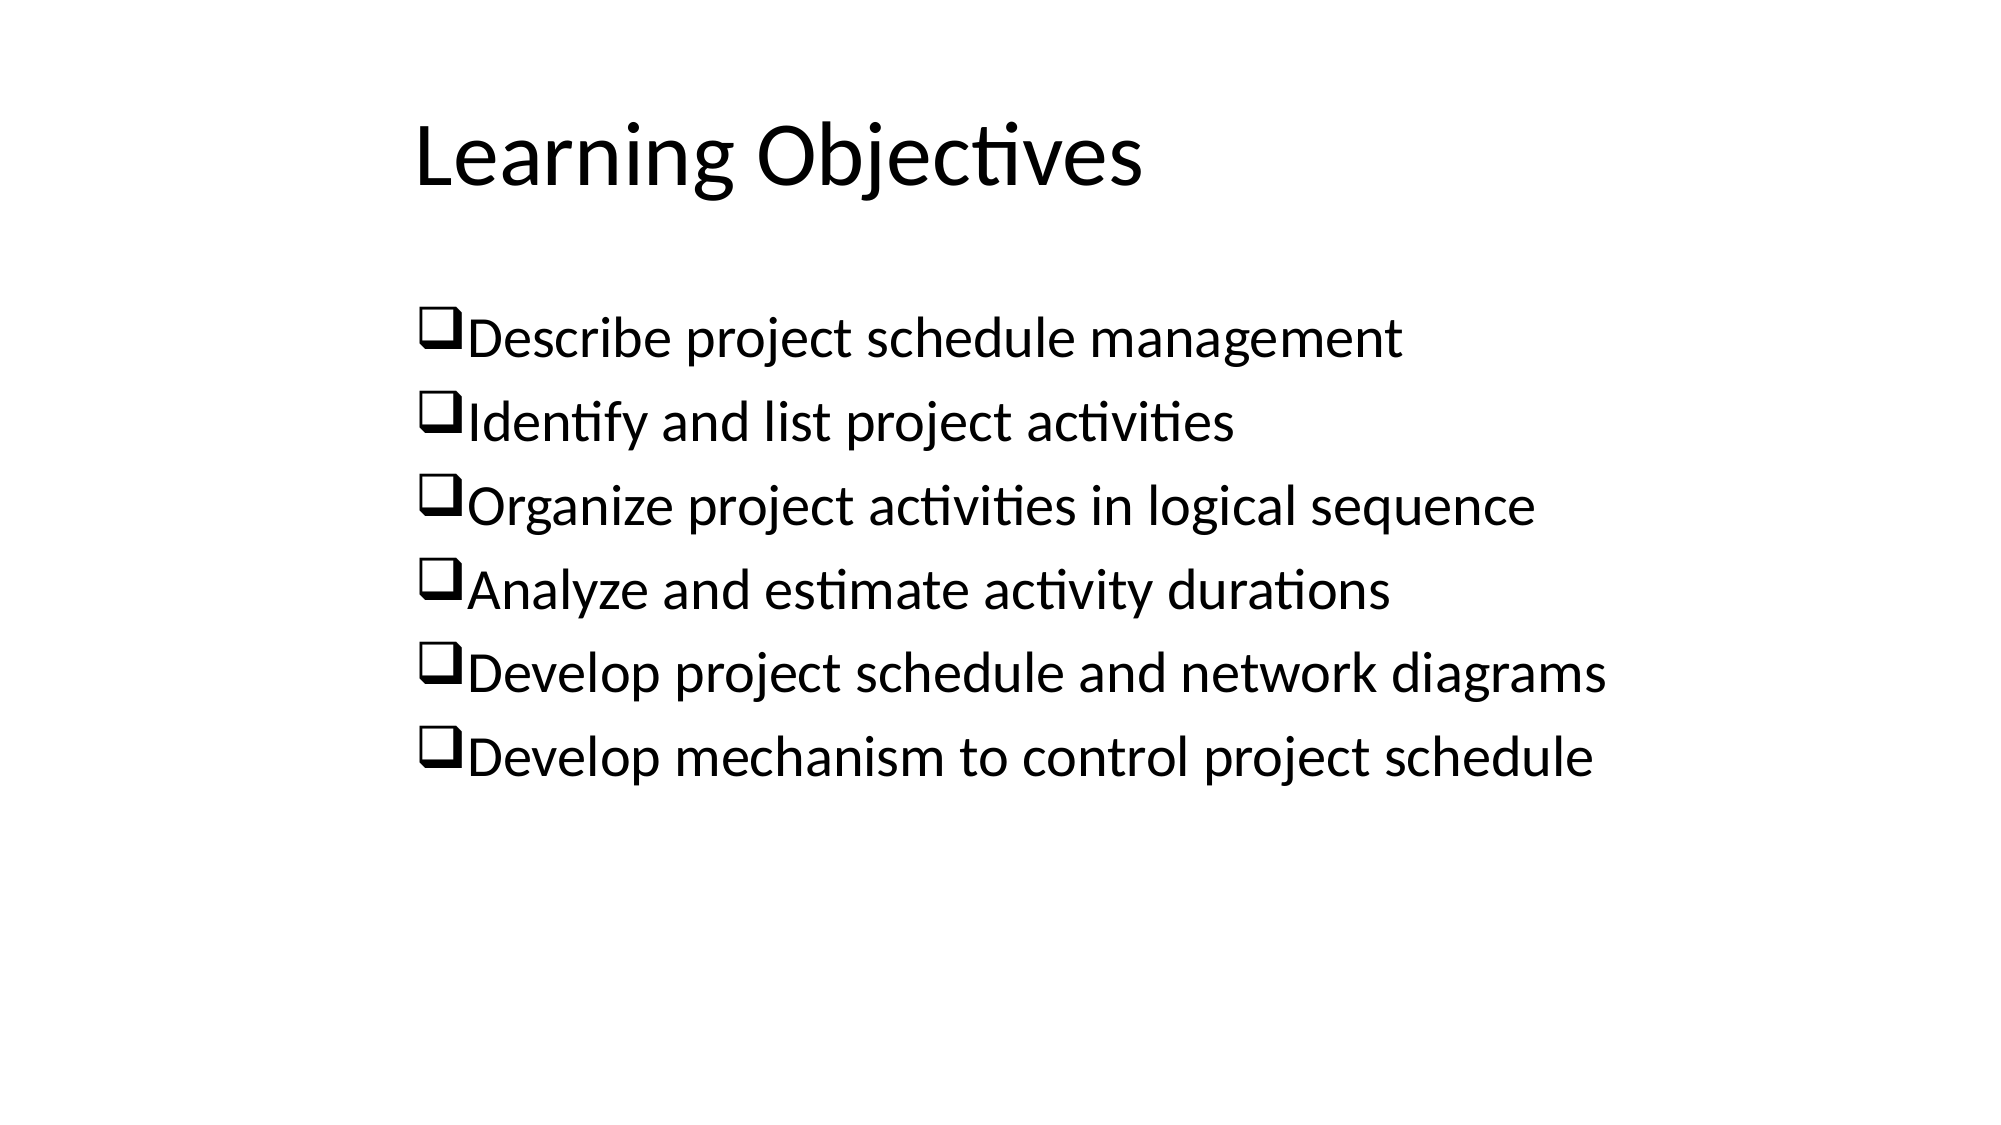

# Learning Objectives
Describe project schedule management
Identify and list project activities
Organize project activities in logical sequence
Analyze and estimate activity durations
Develop project schedule and network diagrams
Develop mechanism to control project schedule
The PMI Registered Education Provider logo is a registered mark of the Project Management Institute, Inc.